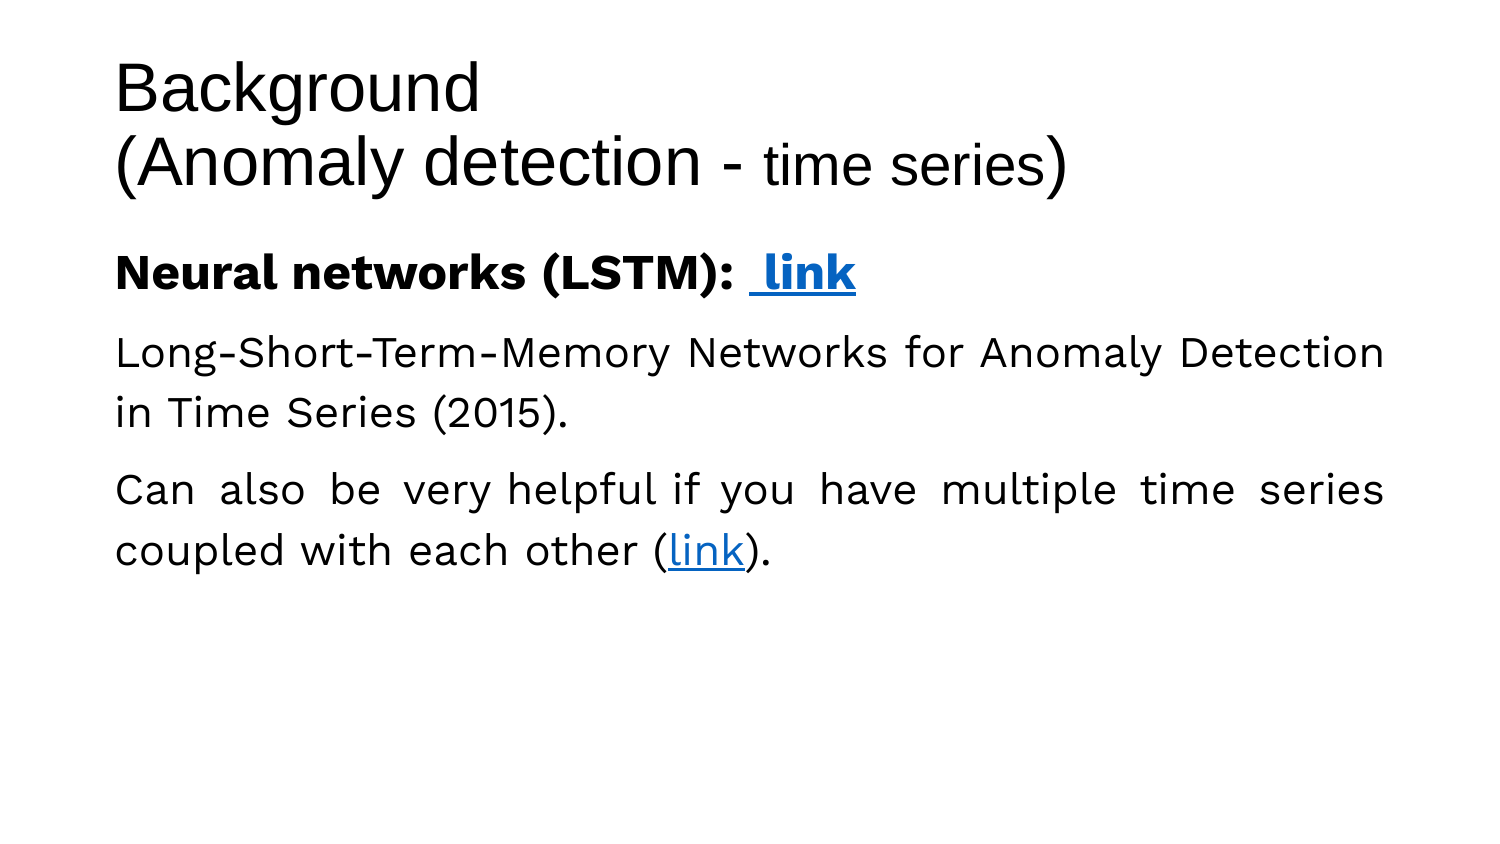

# Background (Anomaly detection - time series)
Neural networks (LSTM):  link
Long-Short-Term-Memory Networks for Anomaly Detection in Time Series (2015).
Can also be very helpful if you have multiple time series coupled with each other (link).